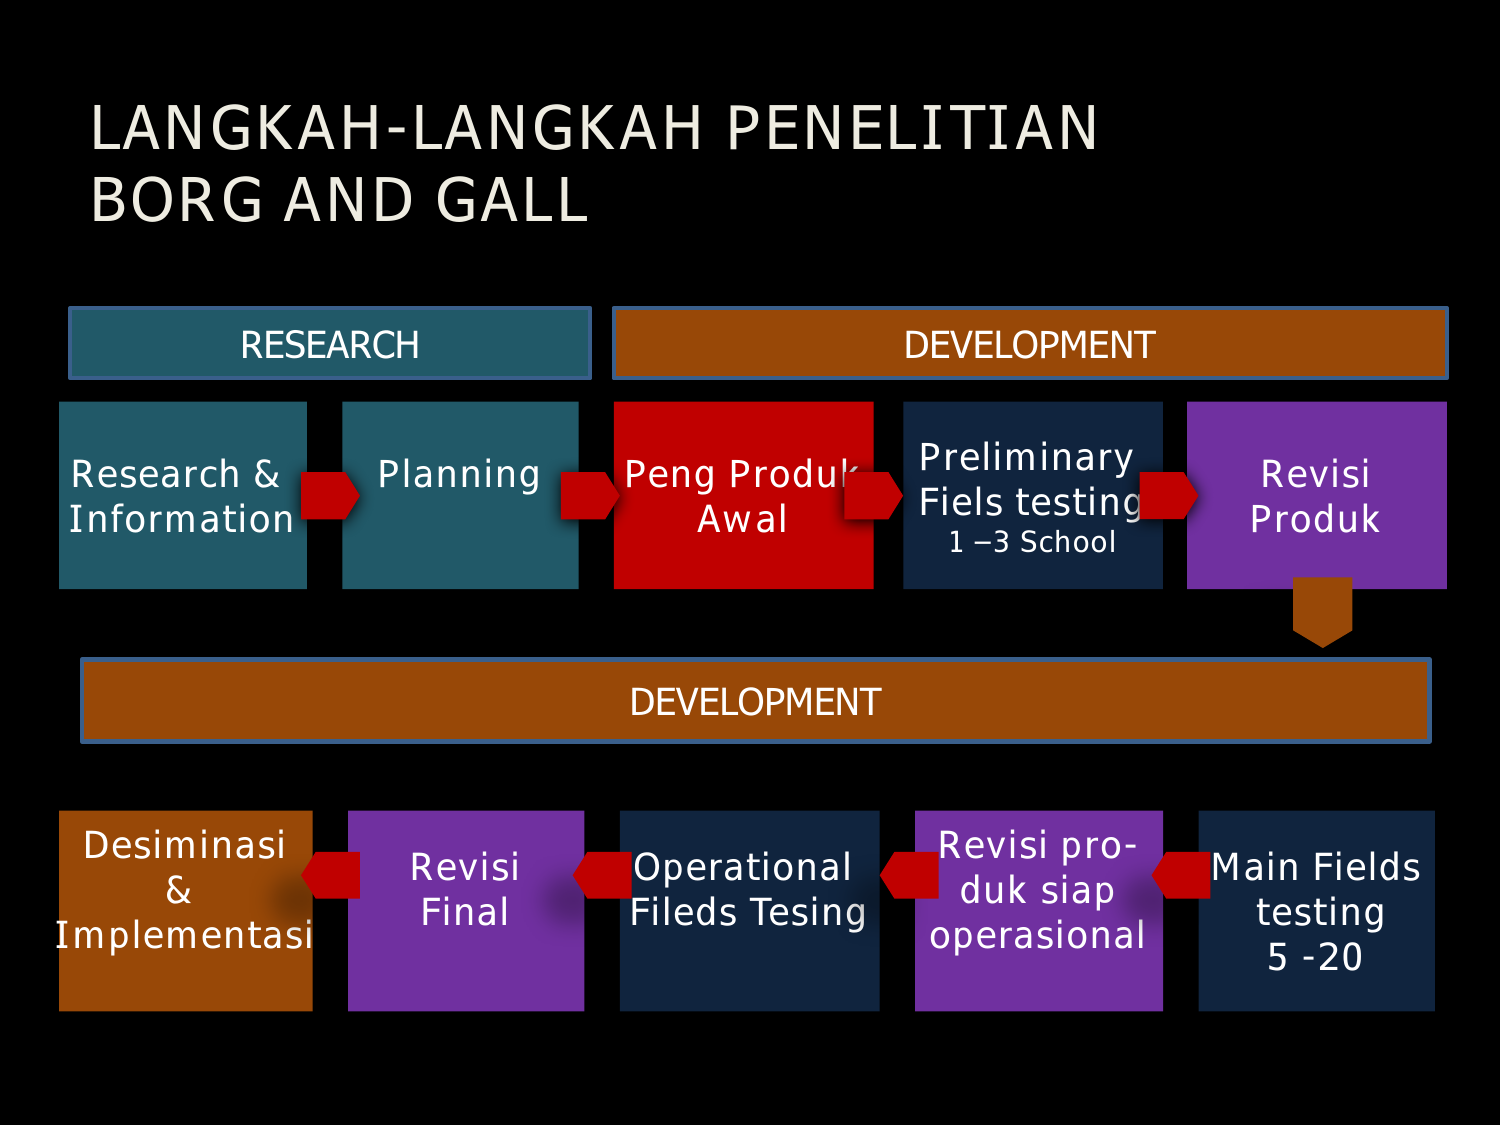

# LANGKAH-LANGKAH PENELITIAN BORG AND GALL
RESEARCH
DEVELOPMENT
Research &
Information
Planning

Peng Produk
Awal

Preliminary
Fiels testing
1 –3 School

Revisi
Produk

DEVELOPMENT

Desiminasi
&
Implementasi

Revisi
Final

Operational
Fileds Tesing

Revisi pro-
duk siap
operasional

Main Fields
 testing
5 -20